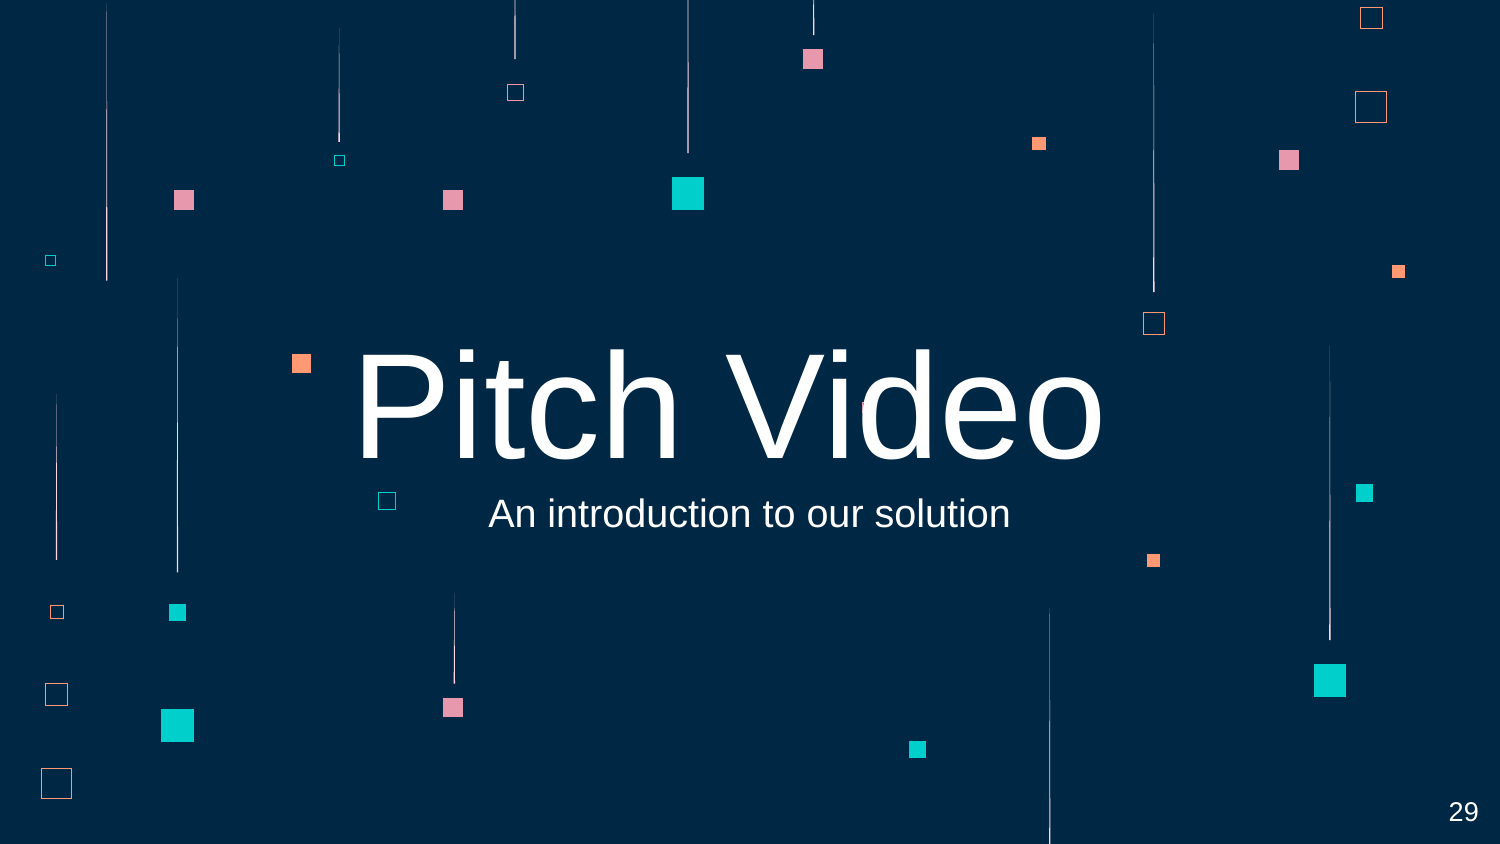

# Pitch Video
An introduction to our solution
29